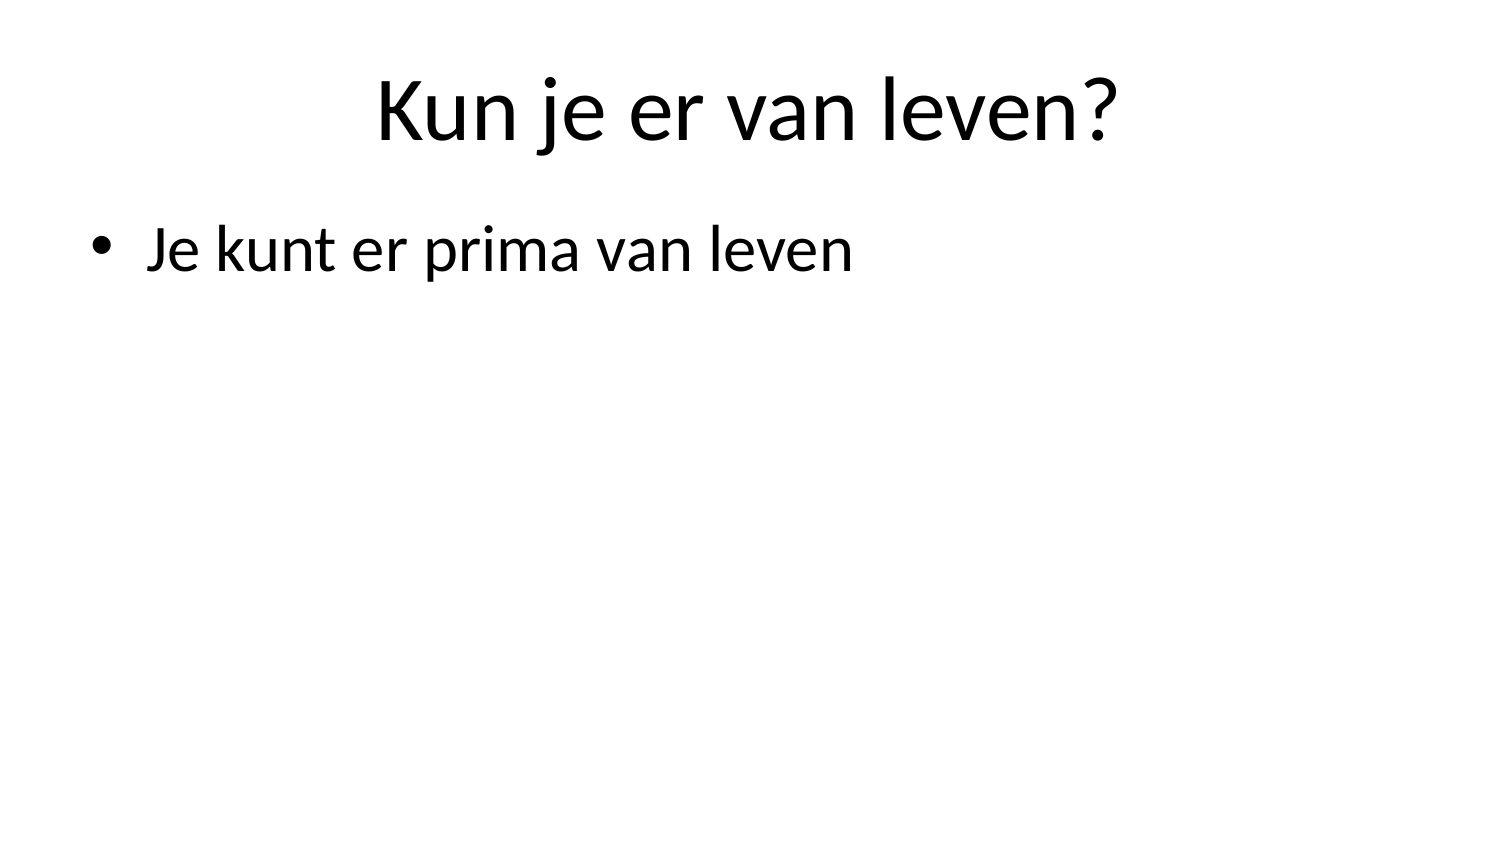

# Kun je er van leven?
Je kunt er prima van leven